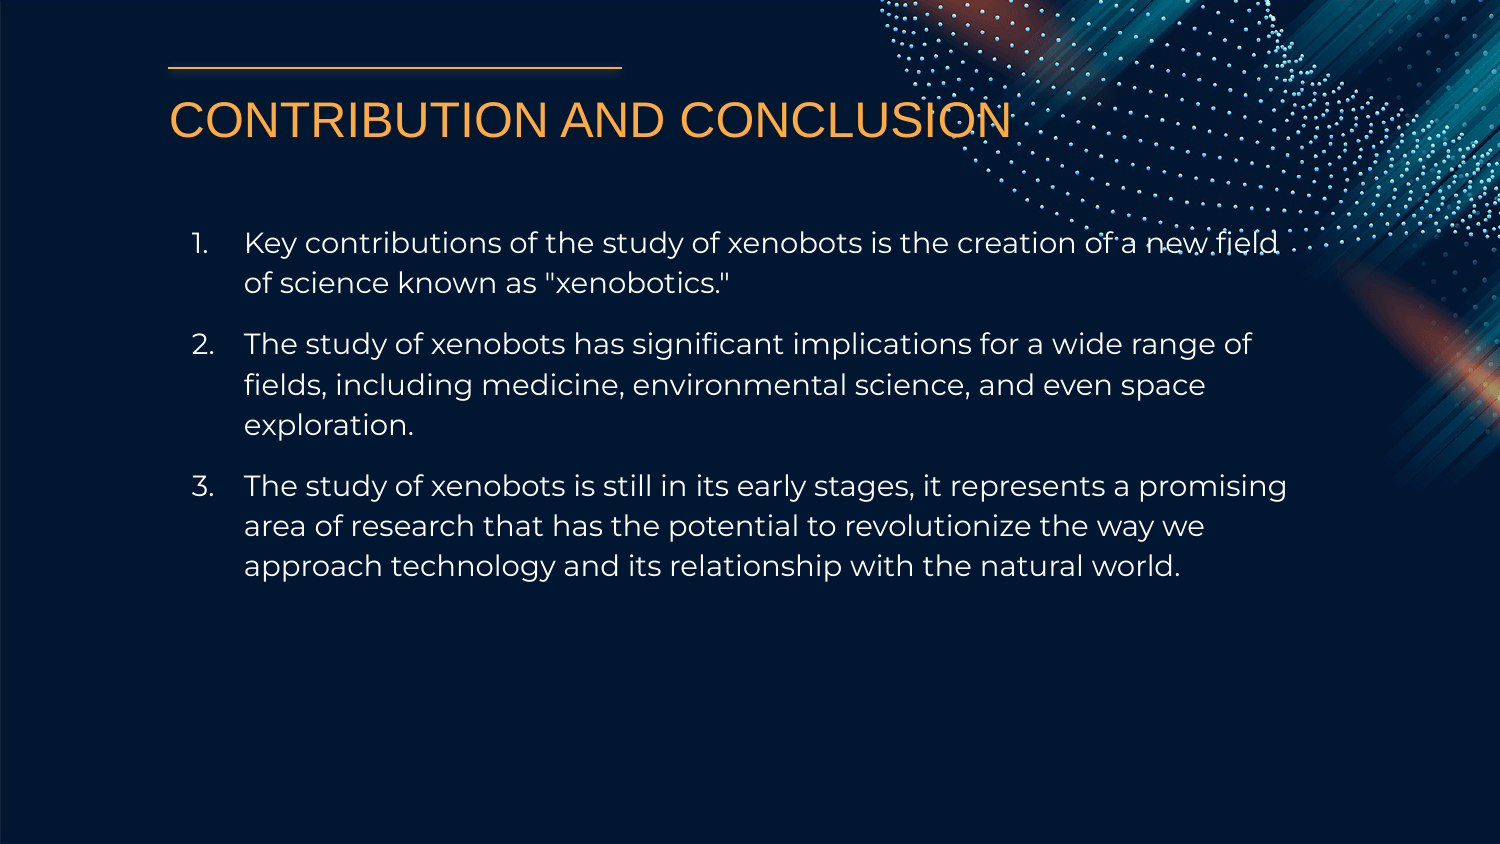

# CONTRIBUTION AND CONCLUSION
Key contributions of the study of xenobots is the creation of a new field of science known as "xenobotics."
The study of xenobots has significant implications for a wide range of fields, including medicine, environmental science, and even space exploration.
The study of xenobots is still in its early stages, it represents a promising area of research that has the potential to revolutionize the way we approach technology and its relationship with the natural world.